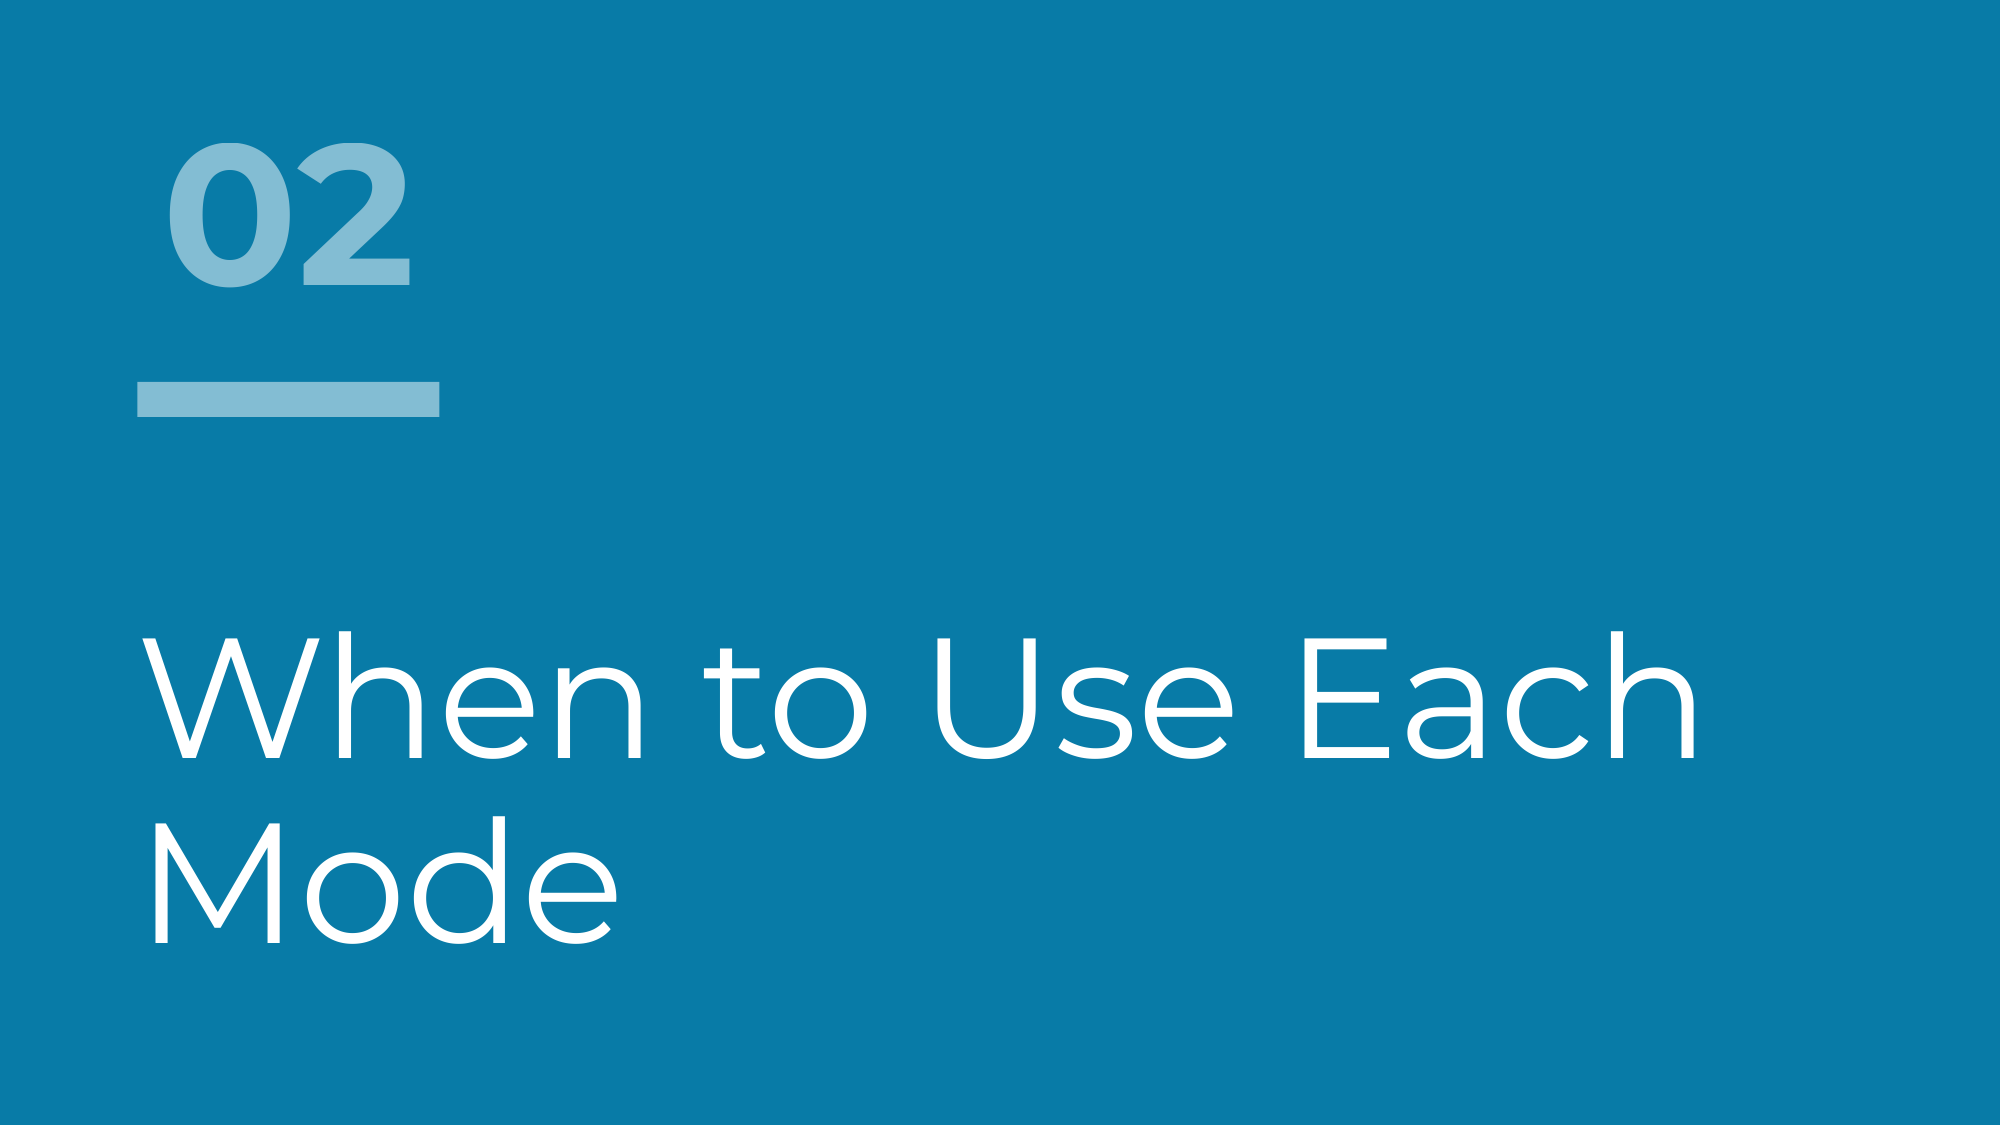

# 02
When to Use Each Mode